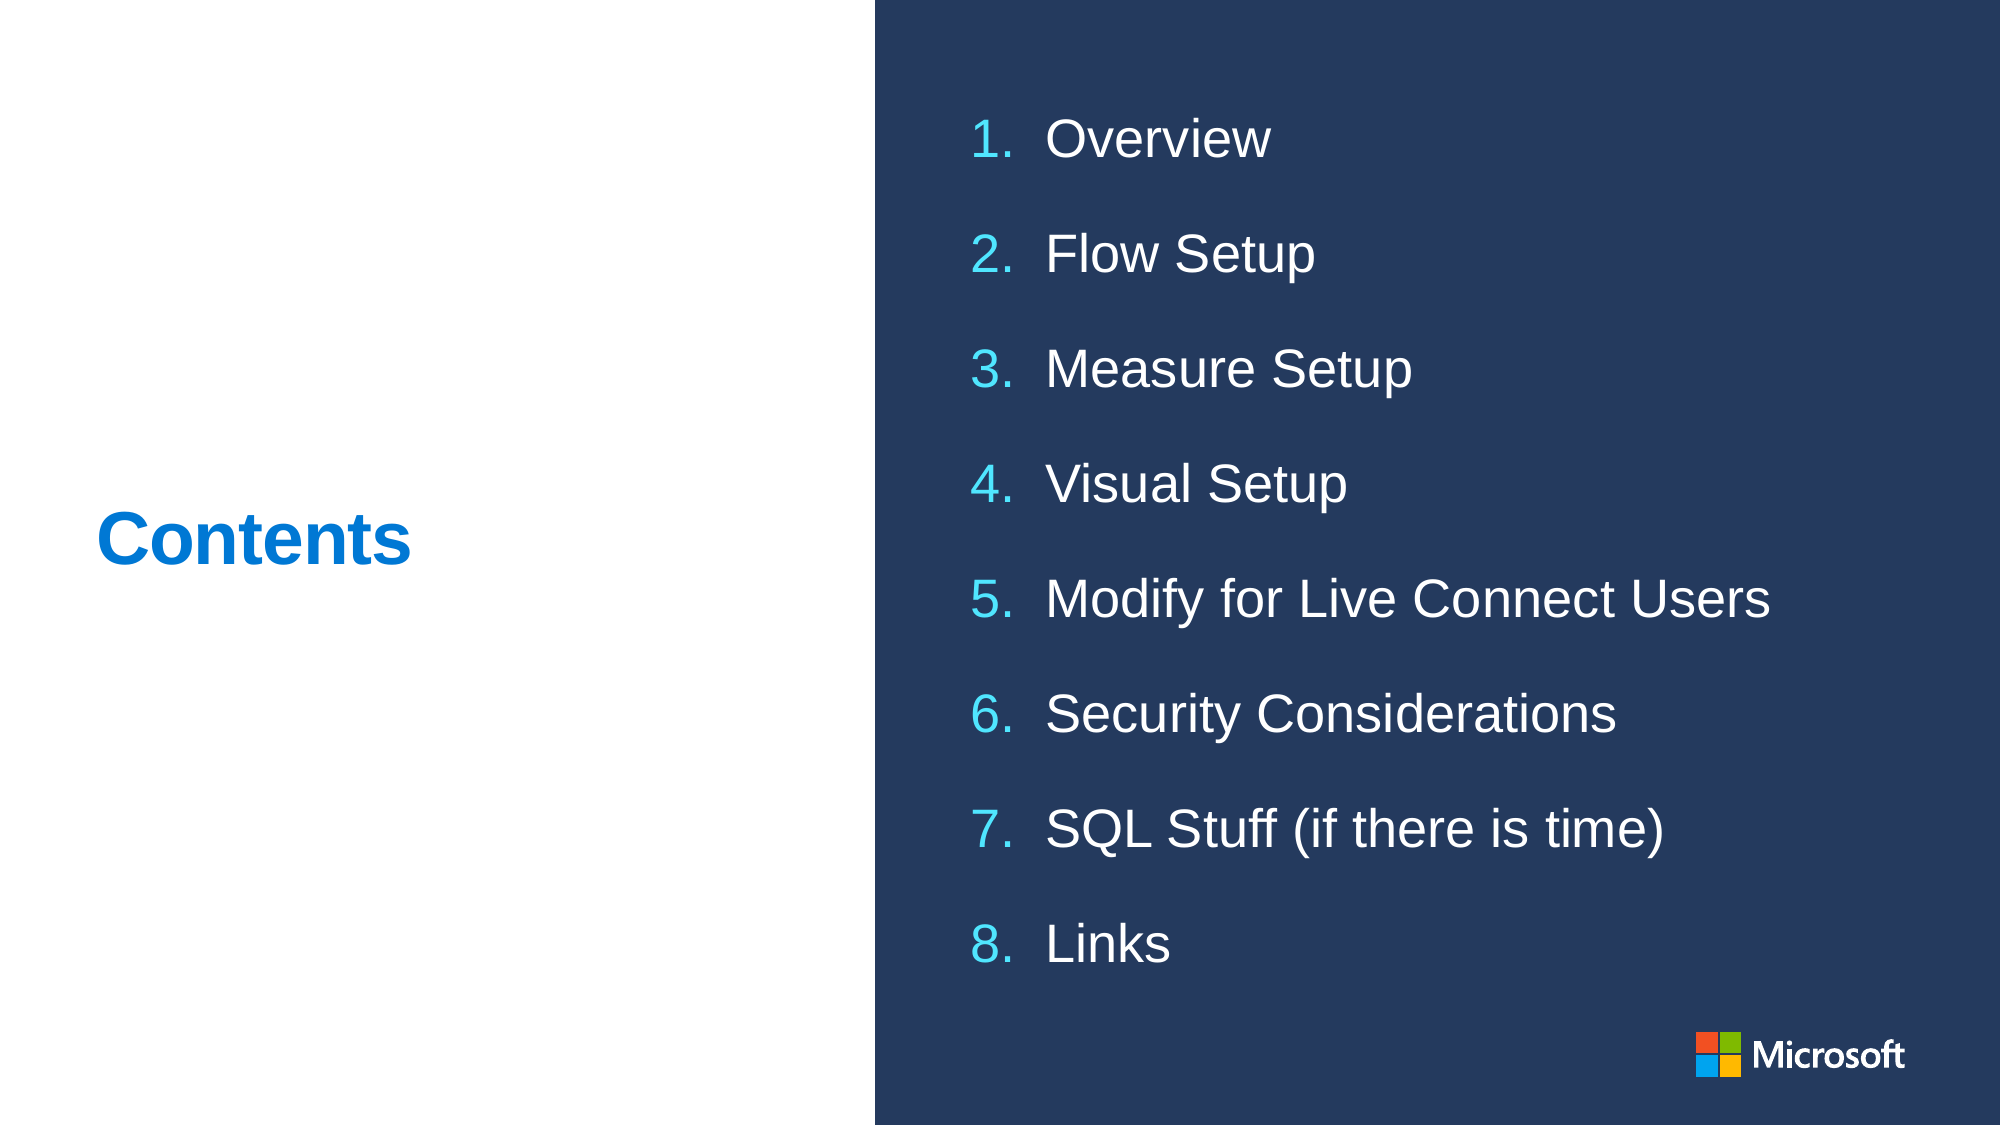

Overview
Flow Setup
Measure Setup
Visual Setup
Modify for Live Connect Users
Security Considerations
SQL Stuff (if there is time)
Links
# Contents